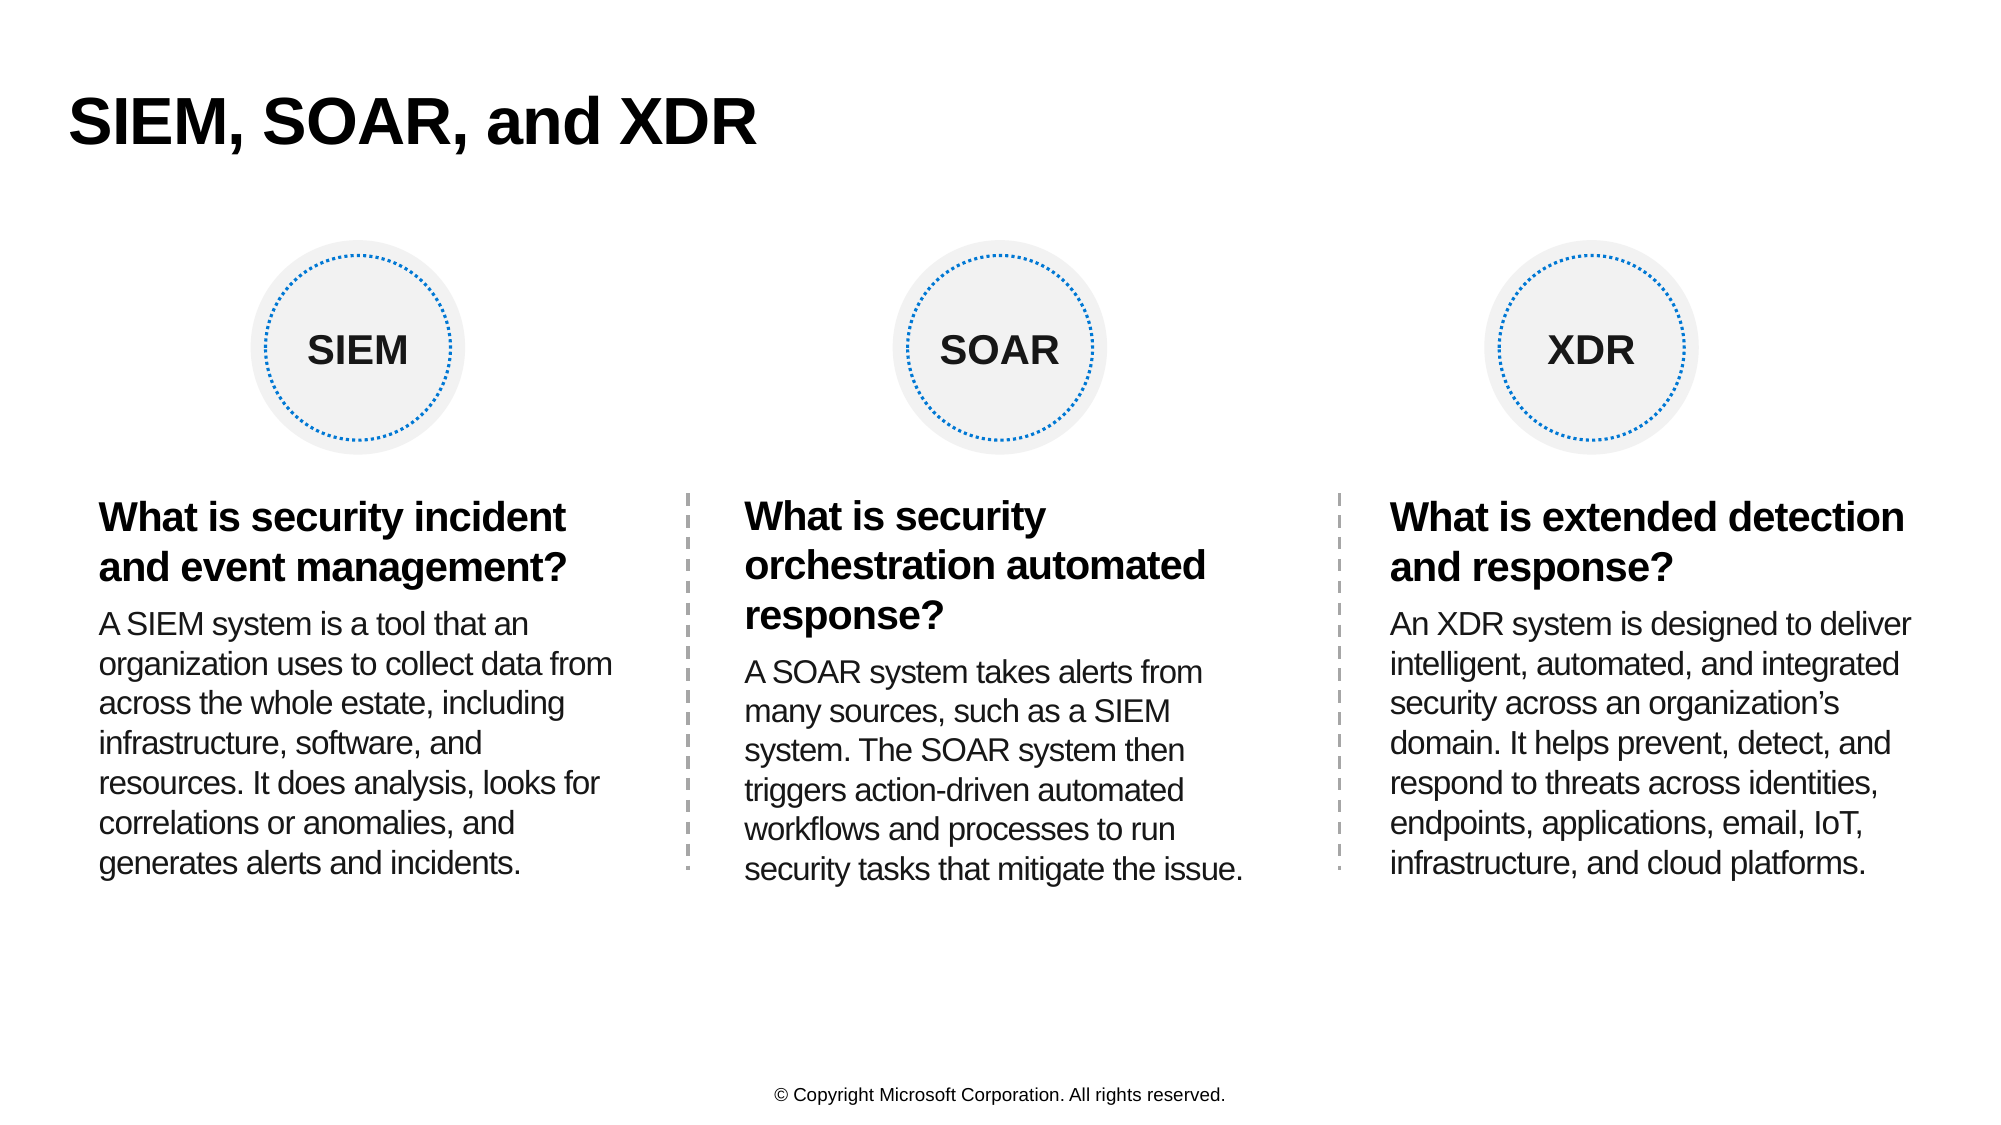

# SIEM, SOAR, and XDR

SIEM
SOAR
XDR
What is security incident and event management?
A SIEM system is a tool that an organization uses to collect data from across the whole estate, including infrastructure, software, and resources. It does analysis, looks for correlations or anomalies, and generates alerts and incidents.
What is security orchestration automated response?
A SOAR system takes alerts from many sources, such as a SIEM system. The SOAR system then triggers action-driven automated workflows and processes to run security tasks that mitigate the issue.
What is extended detection and response?
An XDR system is designed to deliver intelligent, automated, and integrated security across an organization’s domain. It helps prevent, detect, and respond to threats across identities, endpoints, applications, email, IoT, infrastructure, and cloud platforms.